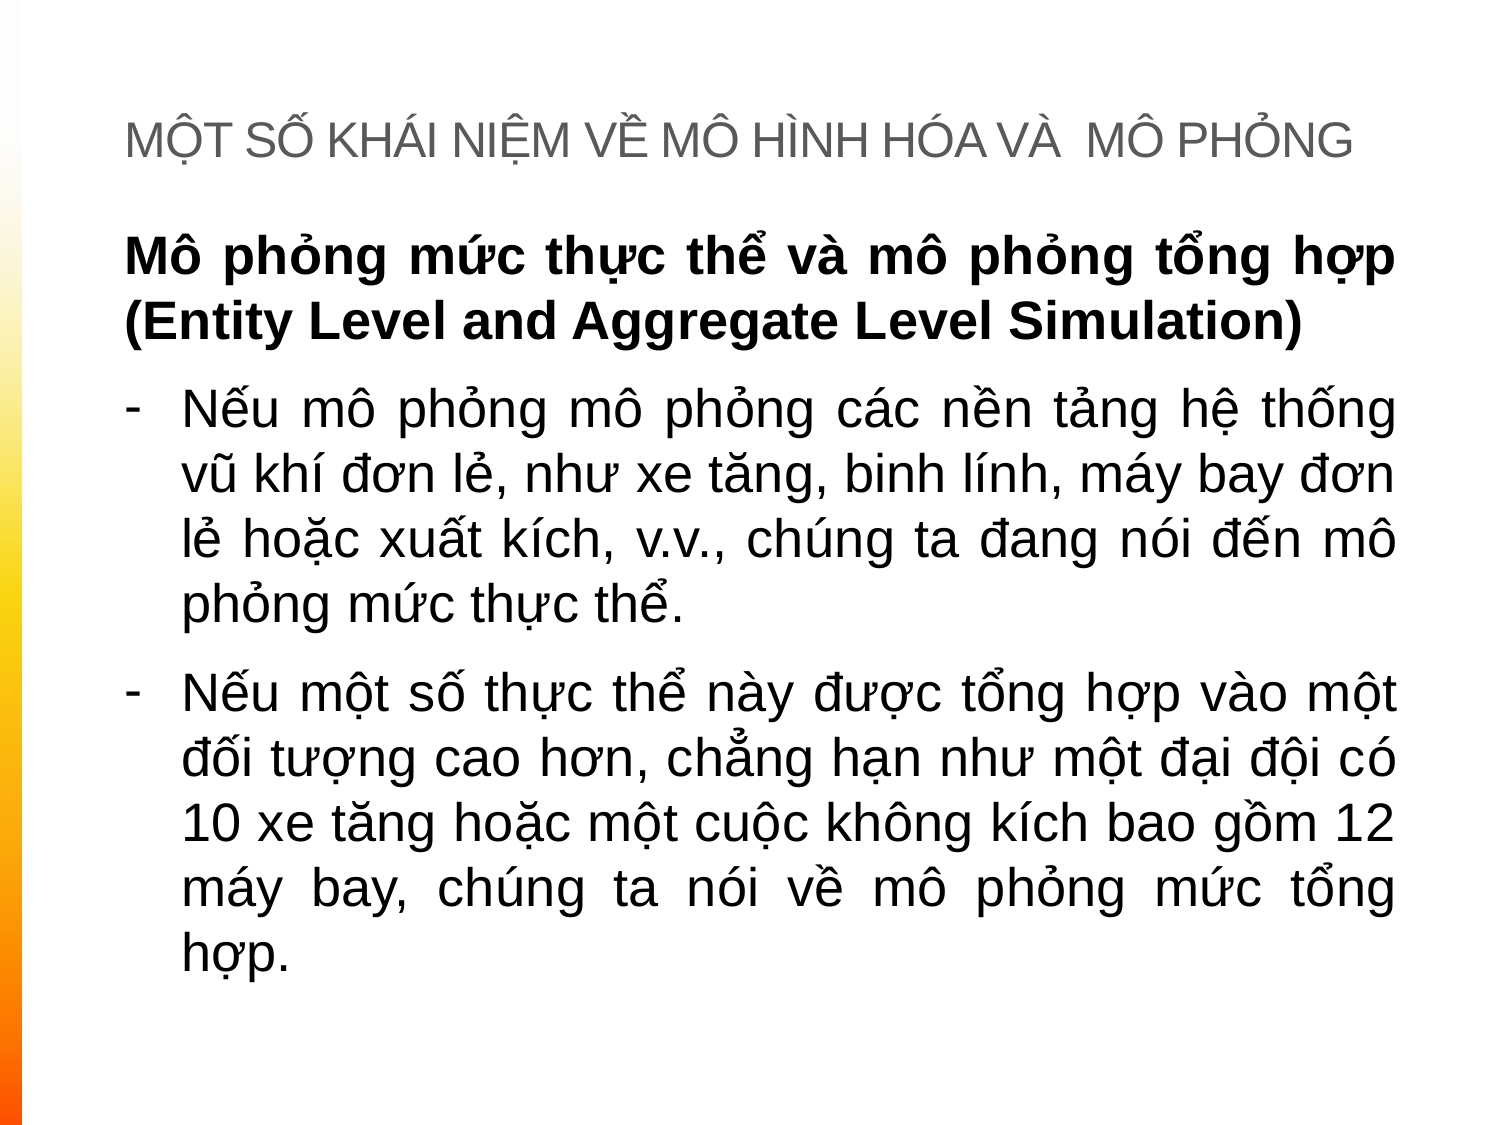

# MỘT SỐ KHÁI NIỆM VỀ MÔ HÌNH HÓA VÀ  MÔ PHỎNG
Mô phỏng mức thực thể và mô phỏng tổng hợp (Entity Level and Aggregate Level Simulation)
Nếu mô phỏng mô phỏng các nền tảng hệ thống vũ khí đơn lẻ, như xe tăng, binh lính, máy bay đơn lẻ hoặc xuất kích, v.v., chúng ta đang nói đến mô phỏng mức thực thể.
Nếu một số thực thể này được tổng hợp vào một đối tượng cao hơn, chẳng hạn như một đại đội có 10 xe tăng hoặc một cuộc không kích bao gồm 12 máy bay, chúng ta nói về mô phỏng mức tổng hợp.